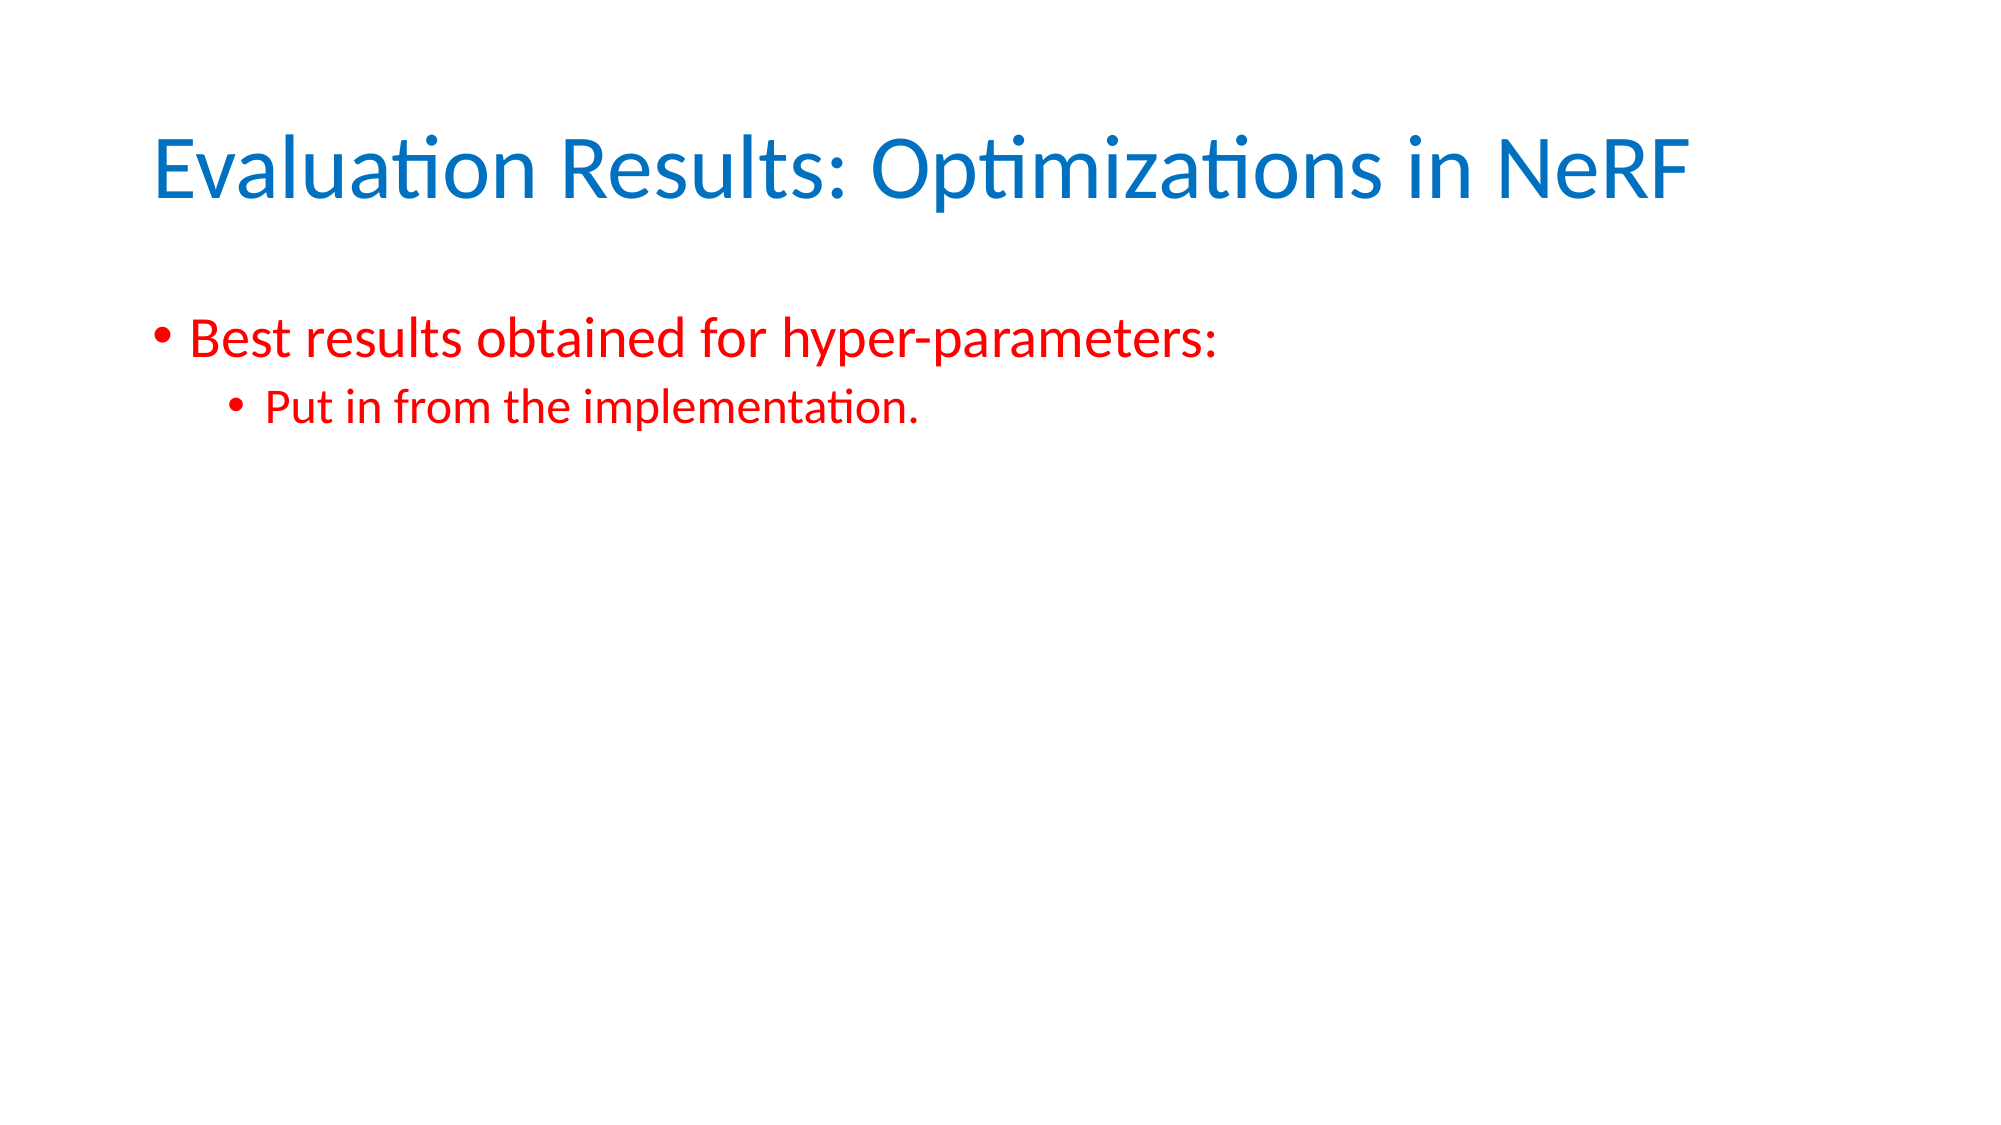

# Evaluation Results: Optimizations in NeRF
Best results obtained for hyper-parameters:
Put in from the implementation.